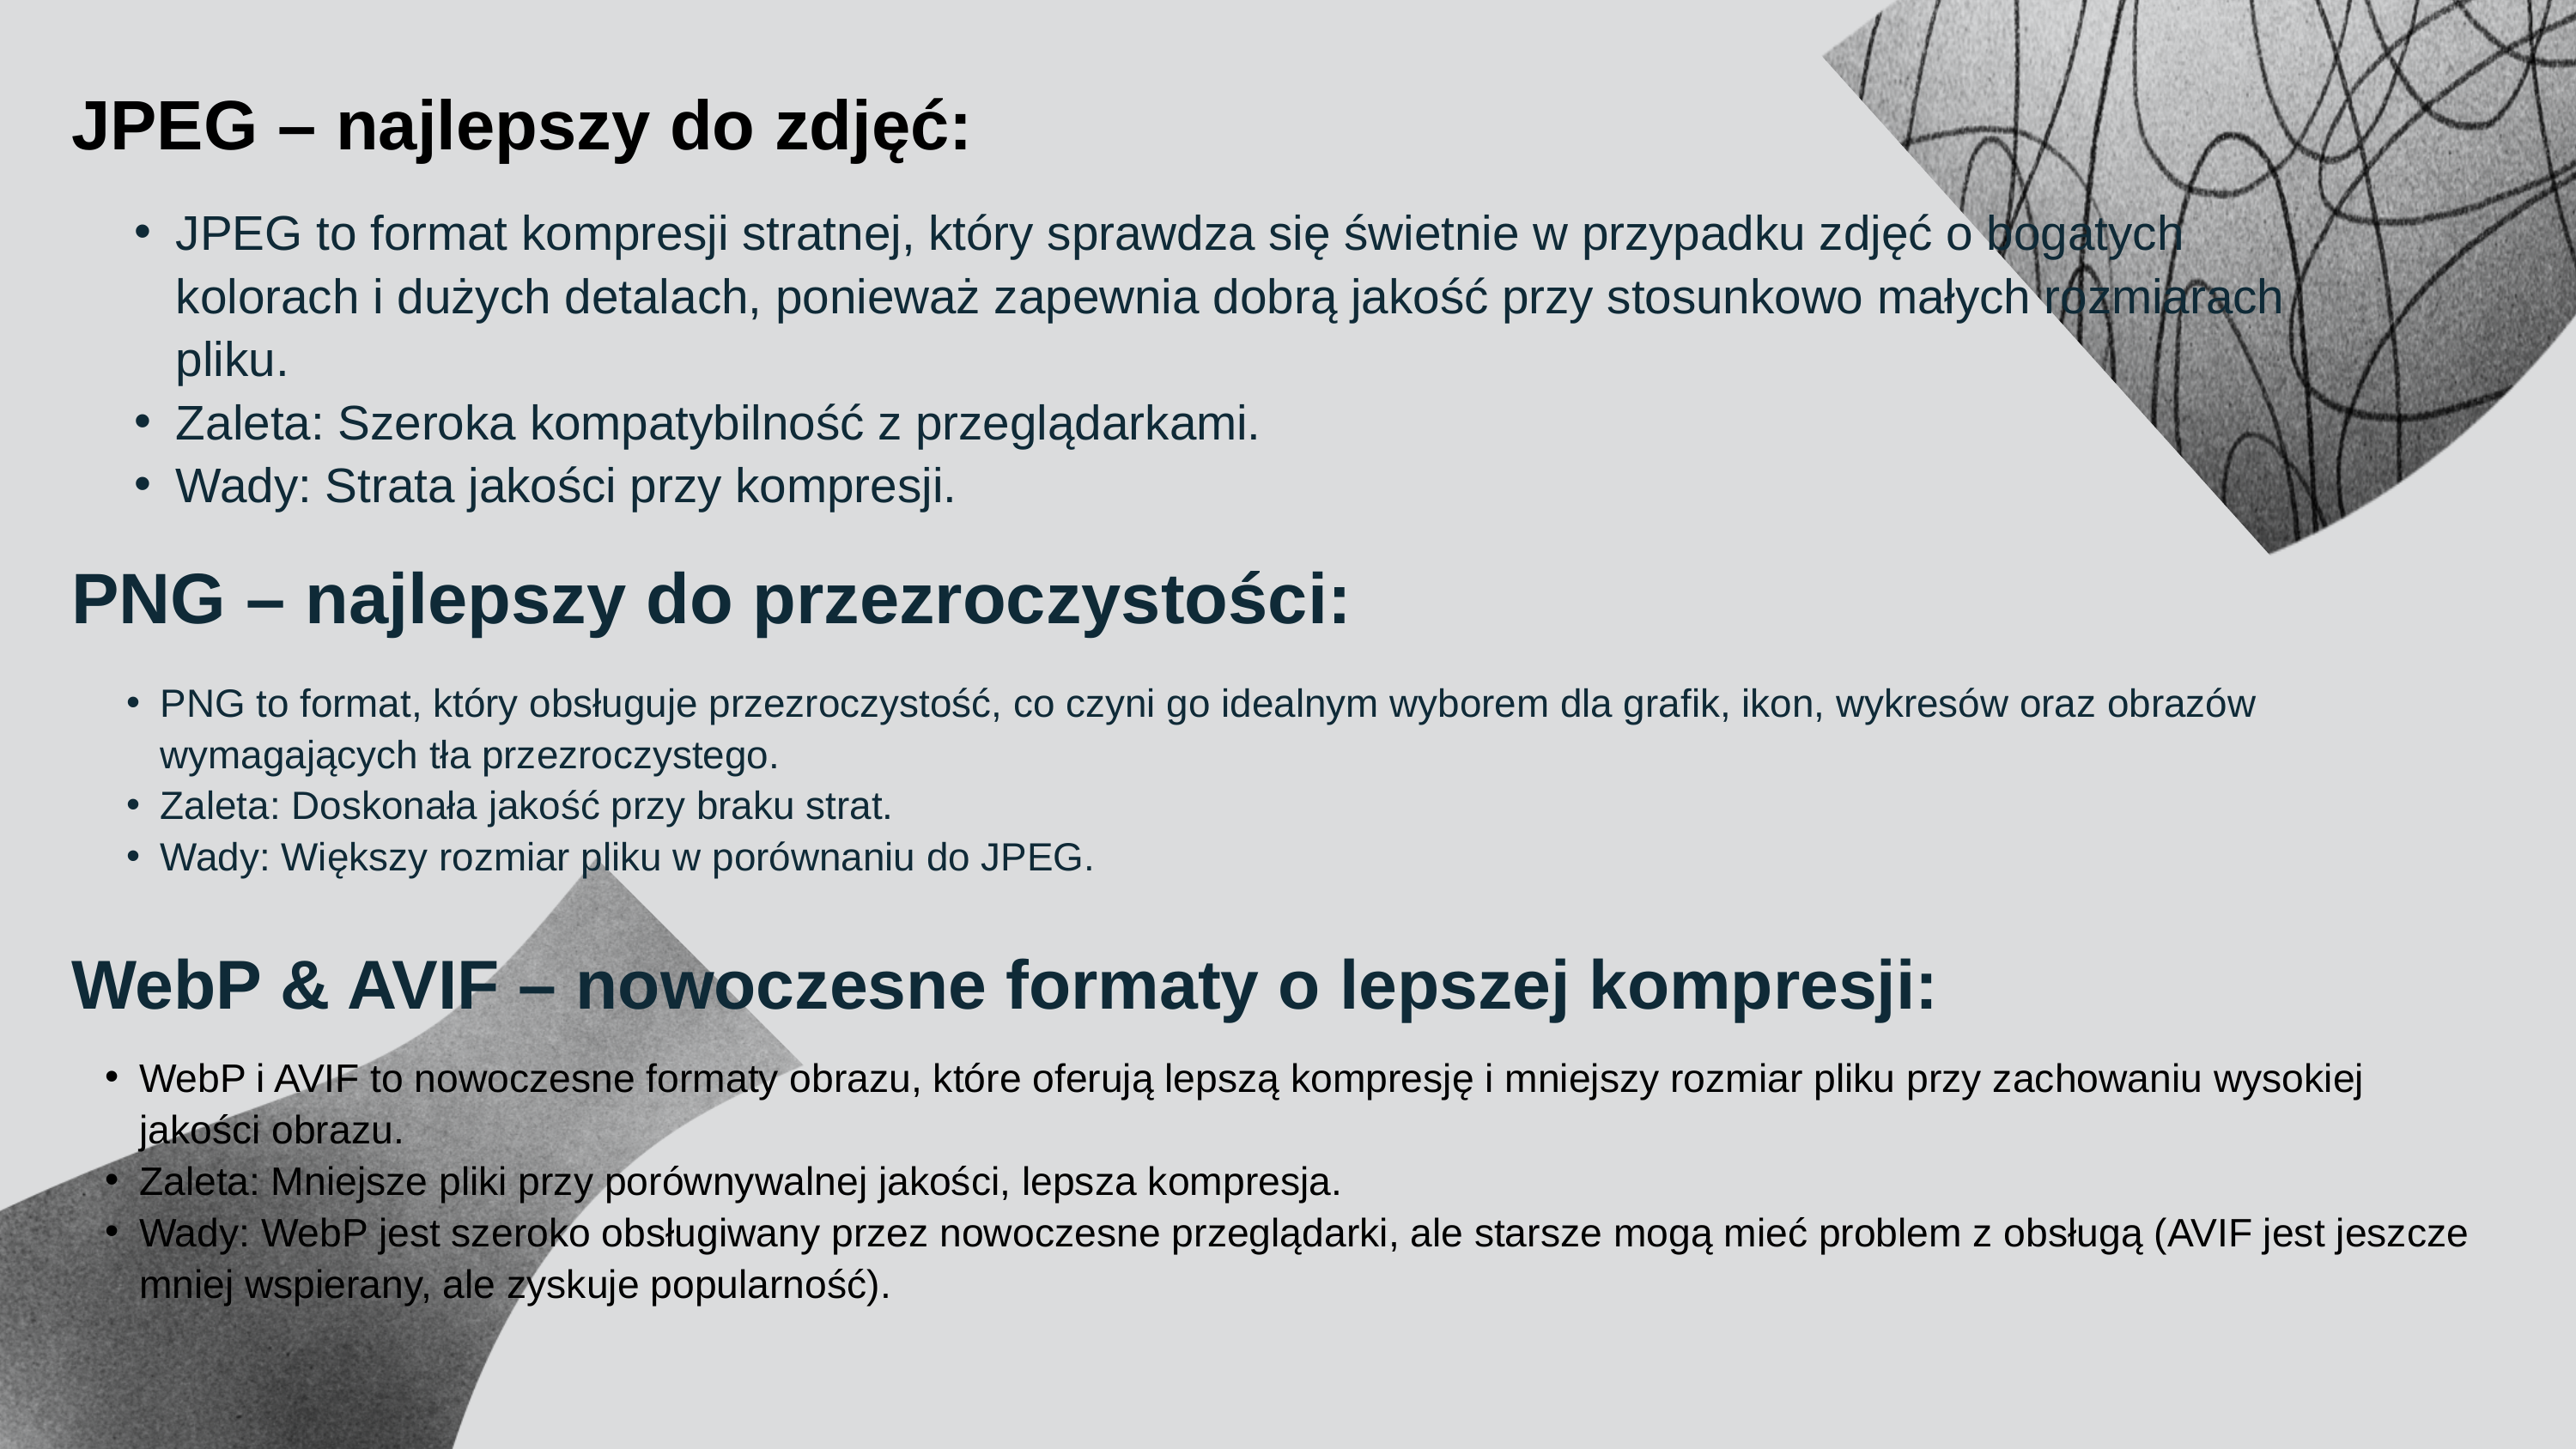

JPEG – najlepszy do zdjęć:
JPEG to format kompresji stratnej, który sprawdza się świetnie w przypadku zdjęć o bogatych kolorach i dużych detalach, ponieważ zapewnia dobrą jakość przy stosunkowo małych rozmiarach pliku.
Zaleta: Szeroka kompatybilność z przeglądarkami.
Wady: Strata jakości przy kompresji.
PNG – najlepszy do przezroczystości:
PNG to format, który obsługuje przezroczystość, co czyni go idealnym wyborem dla grafik, ikon, wykresów oraz obrazów wymagających tła przezroczystego.
Zaleta: Doskonała jakość przy braku strat.
Wady: Większy rozmiar pliku w porównaniu do JPEG.

WebP & AVIF – nowoczesne formaty o lepszej kompresji:
WebP i AVIF to nowoczesne formaty obrazu, które oferują lepszą kompresję i mniejszy rozmiar pliku przy zachowaniu wysokiej jakości obrazu.
Zaleta: Mniejsze pliki przy porównywalnej jakości, lepsza kompresja.
Wady: WebP jest szeroko obsługiwany przez nowoczesne przeglądarki, ale starsze mogą mieć problem z obsługą (AVIF jest jeszcze mniej wspierany, ale zyskuje popularność).